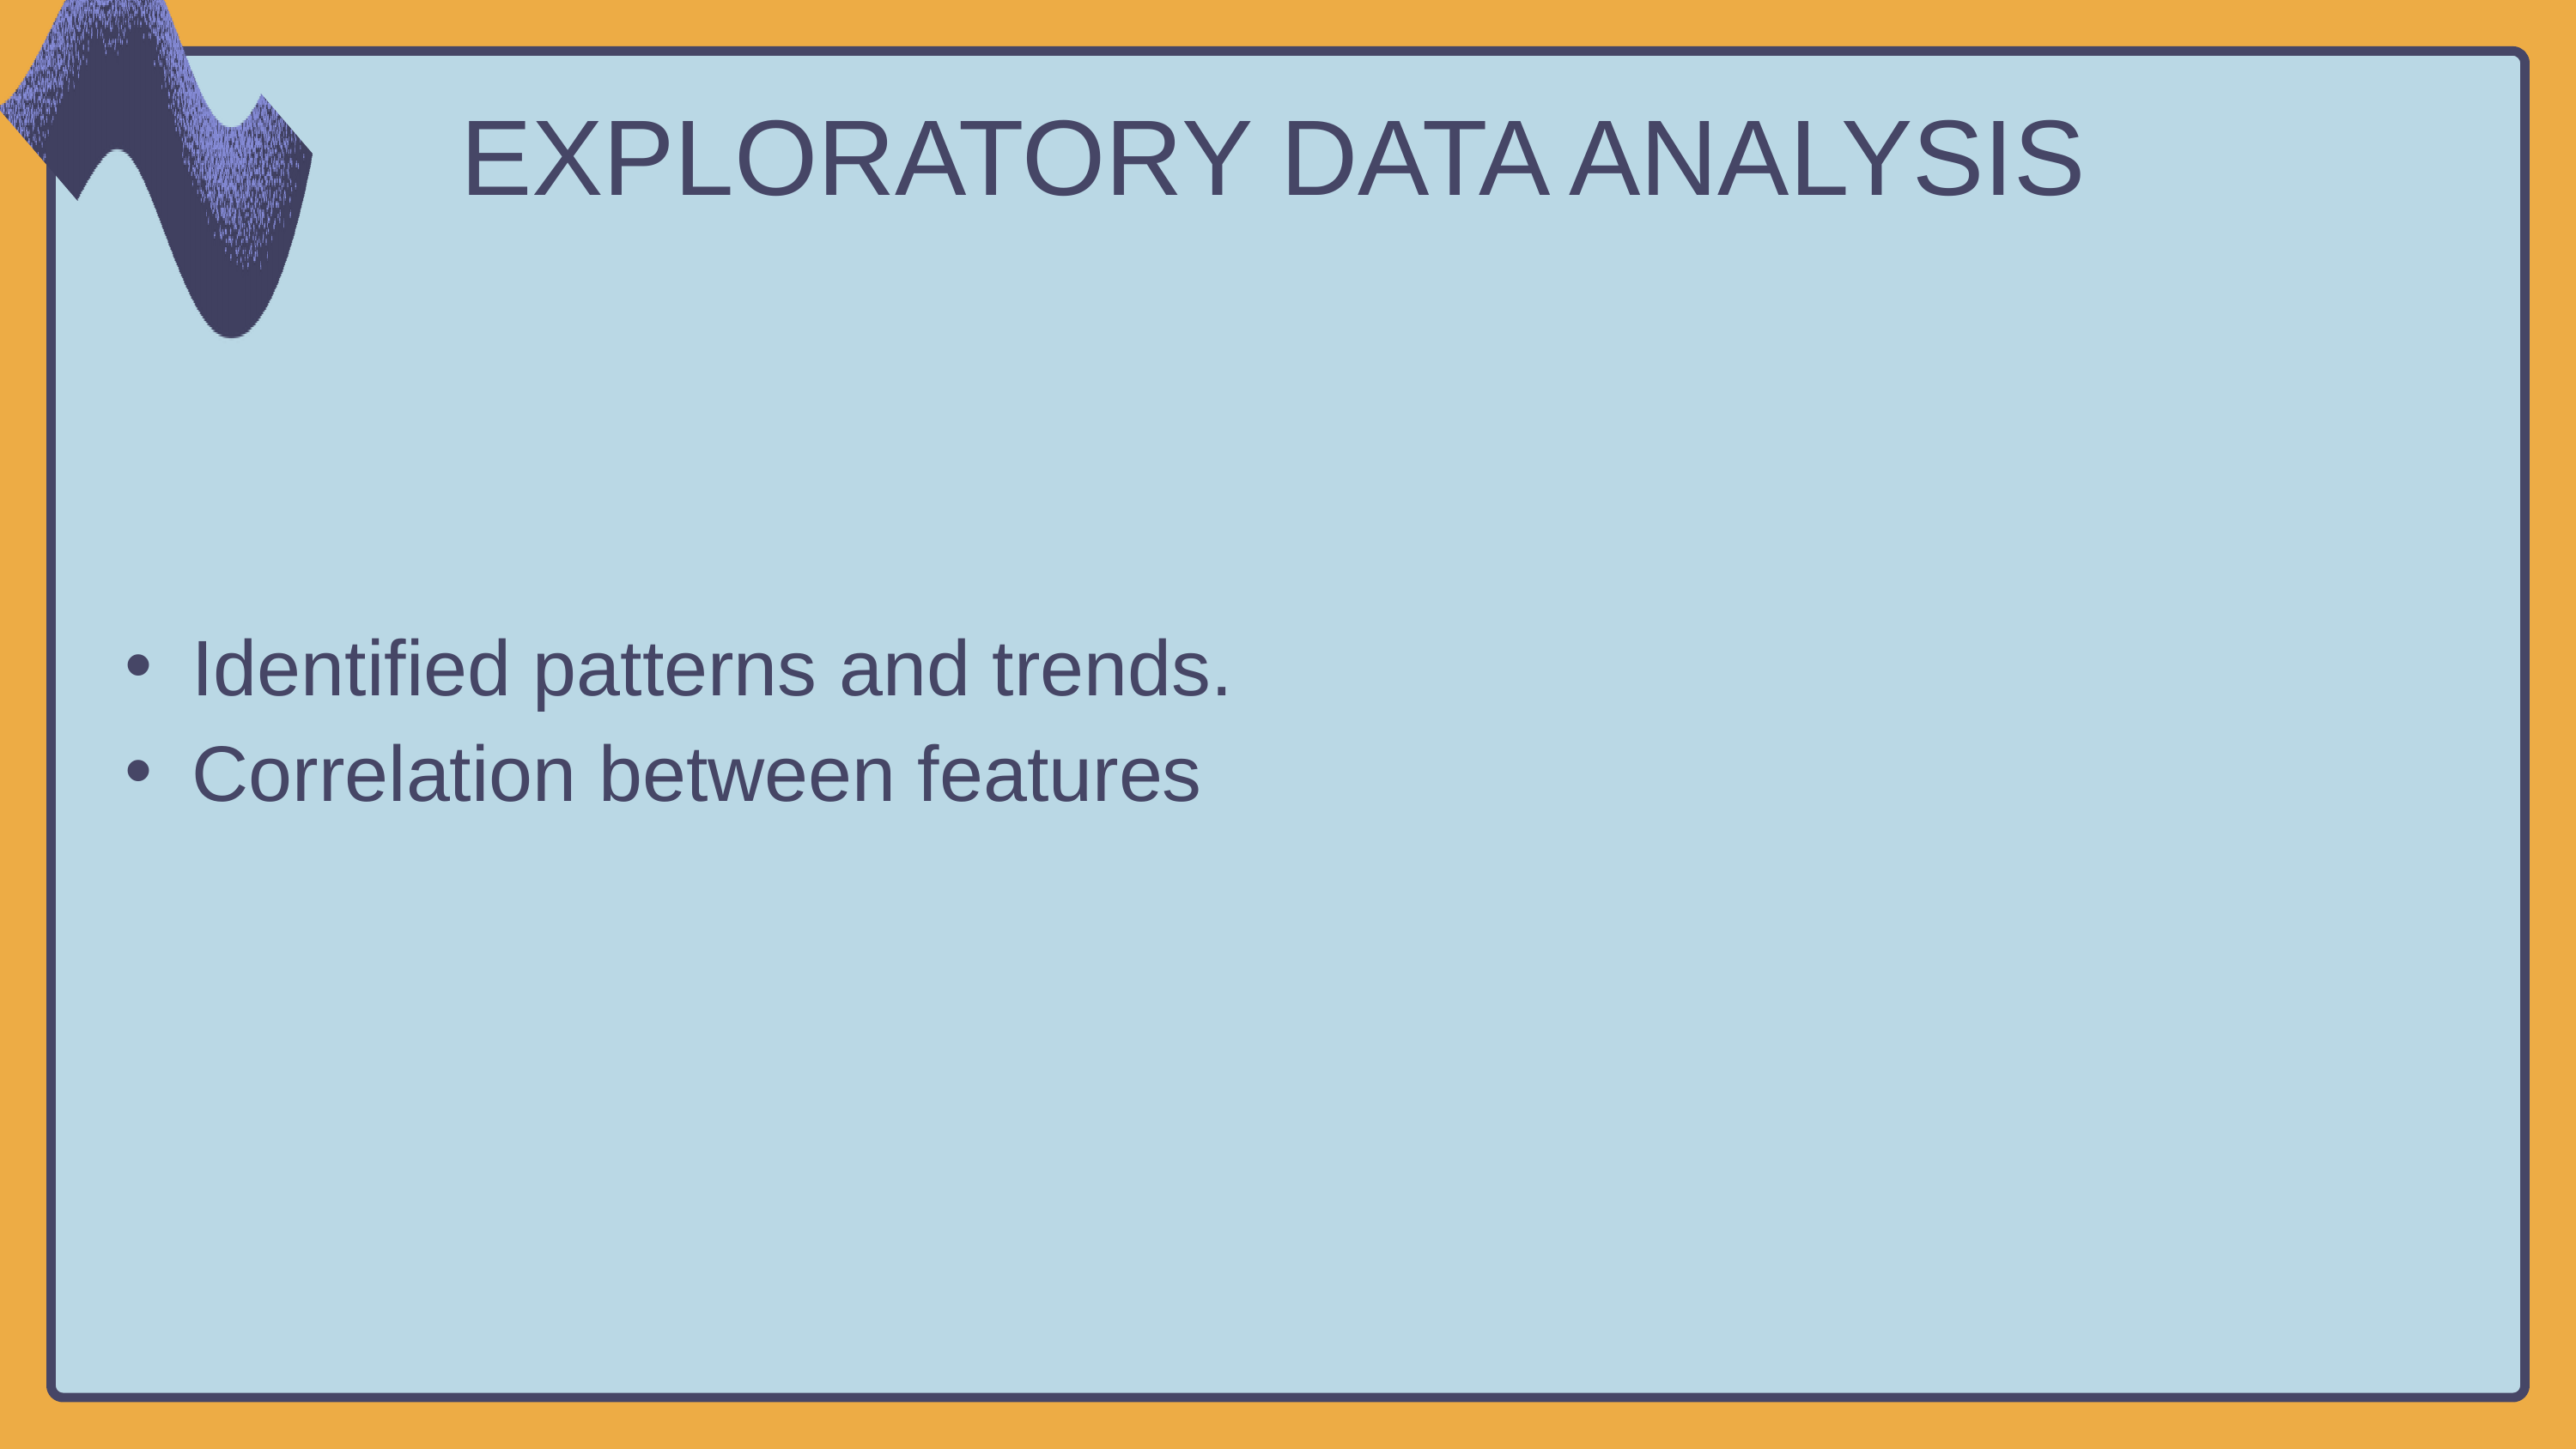

Identified patterns and trends.
Correlation between features
EXPLORATORY DATA ANALYSIS